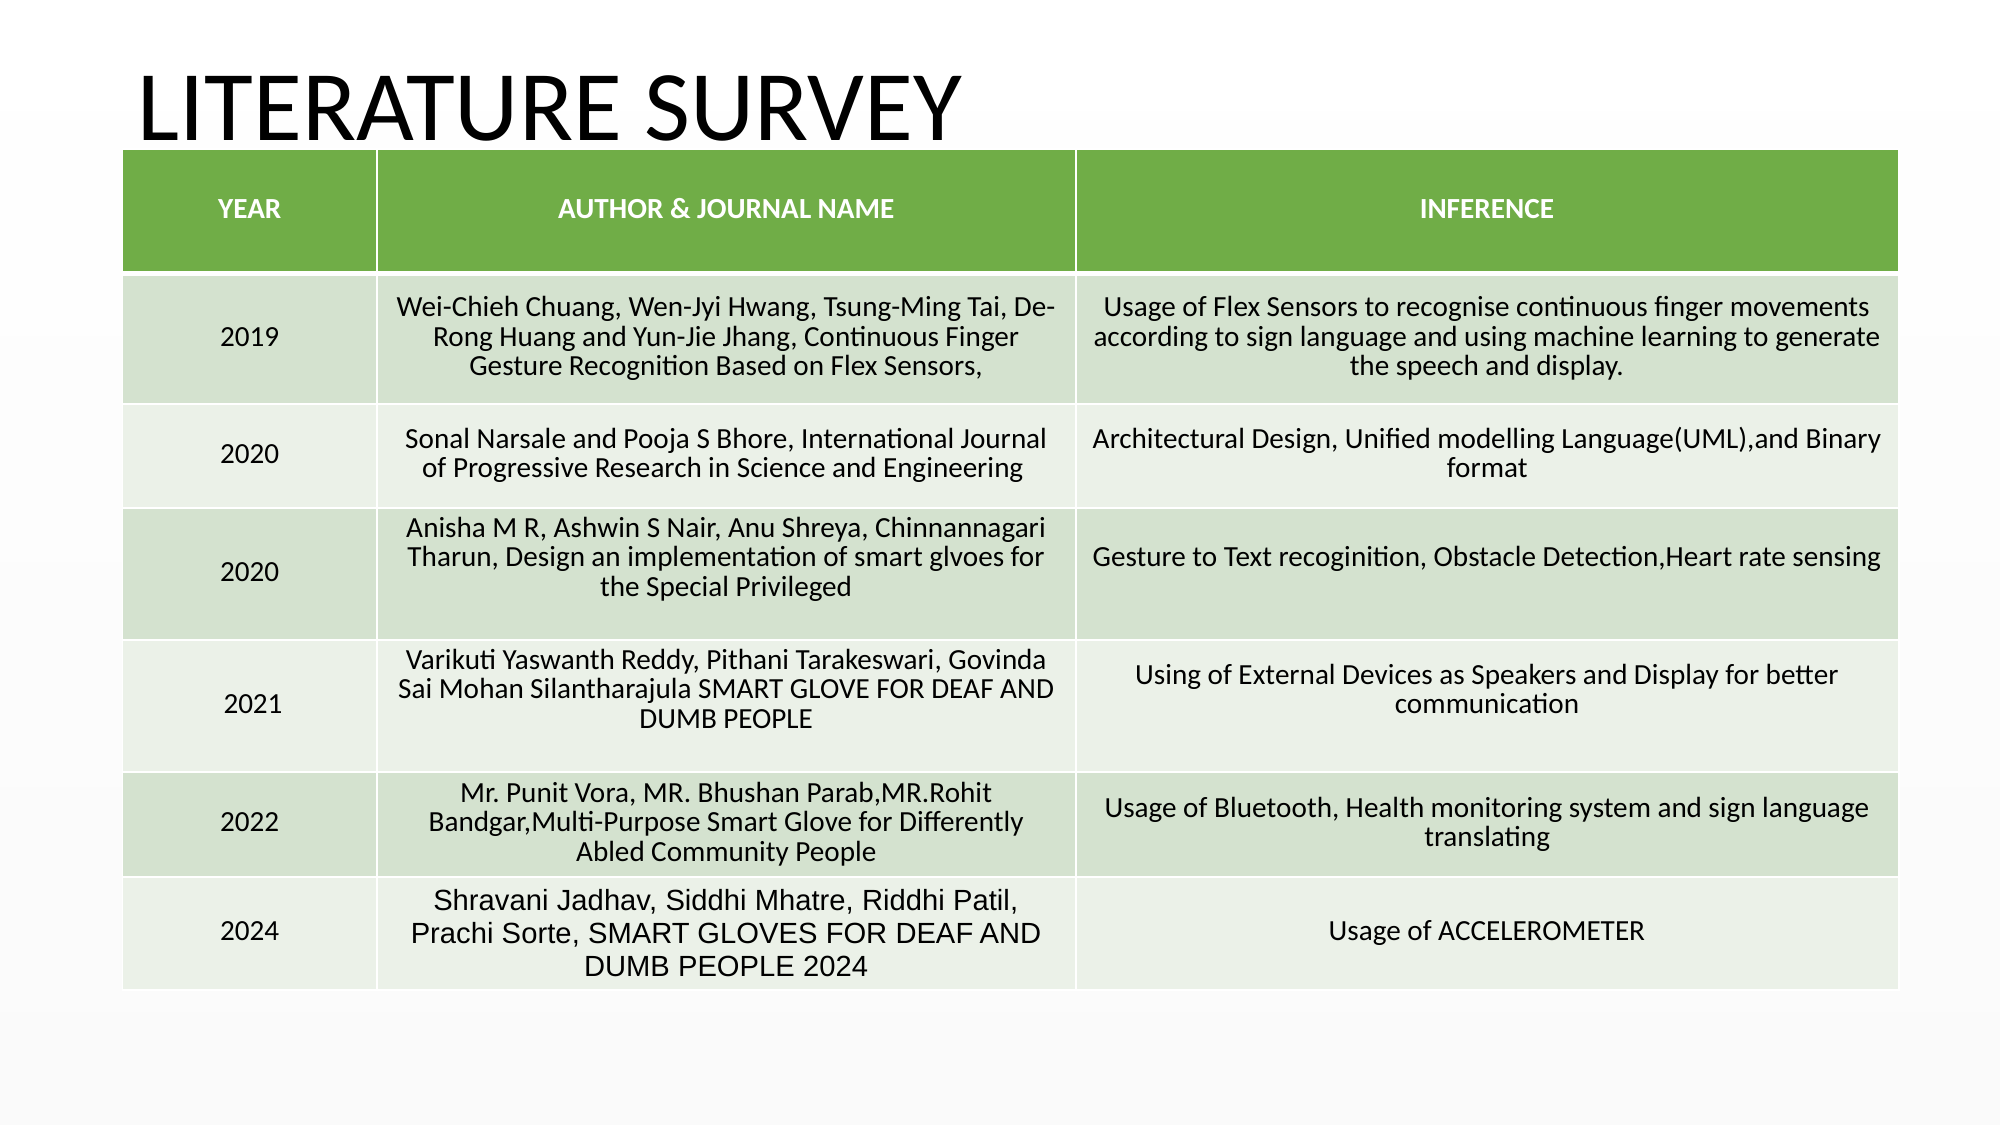

# LITERATURE SURVEY
| YEAR | AUTHOR & JOURNAL NAME | INFERENCE |
| --- | --- | --- |
| 2019 | Wei-Chieh Chuang, Wen-Jyi Hwang, Tsung-Ming Tai, De-Rong Huang and Yun-Jie Jhang, Continuous Finger Gesture Recognition Based on Flex Sensors, | Usage of Flex Sensors to recognise continuous finger movements according to sign language and using machine learning to generate the speech and display. |
| 2020 | Sonal Narsale and Pooja S Bhore, International Journal of Progressive Research in Science and Engineering | Architectural Design, Unified modelling Language(UML),and Binary format |
| 2020 | Anisha M R, Ashwin S Nair, Anu Shreya, Chinnannagari Tharun, Design an implementation of smart glvoes for the Special Privileged | Gesture to Text recoginition, Obstacle Detection,Heart rate sensing |
| 2021 | Varikuti Yaswanth Reddy, Pithani Tarakeswari, Govinda Sai Mohan Silantharajula SMART GLOVE FOR DEAF AND DUMB PEOPLE | Using of External Devices as Speakers and Display for better communication |
| 2022 | Mr. Punit Vora, MR. Bhushan Parab,MR.Rohit Bandgar,Multi-Purpose Smart Glove for Differently Abled Community People | Usage of Bluetooth, Health monitoring system and sign language translating |
| 2024 | Shravani Jadhav, Siddhi Mhatre, Riddhi Patil, Prachi Sorte, SMART GLOVES FOR DEAF AND DUMB PEOPLE 2024 | Usage of ACCELEROMETER |